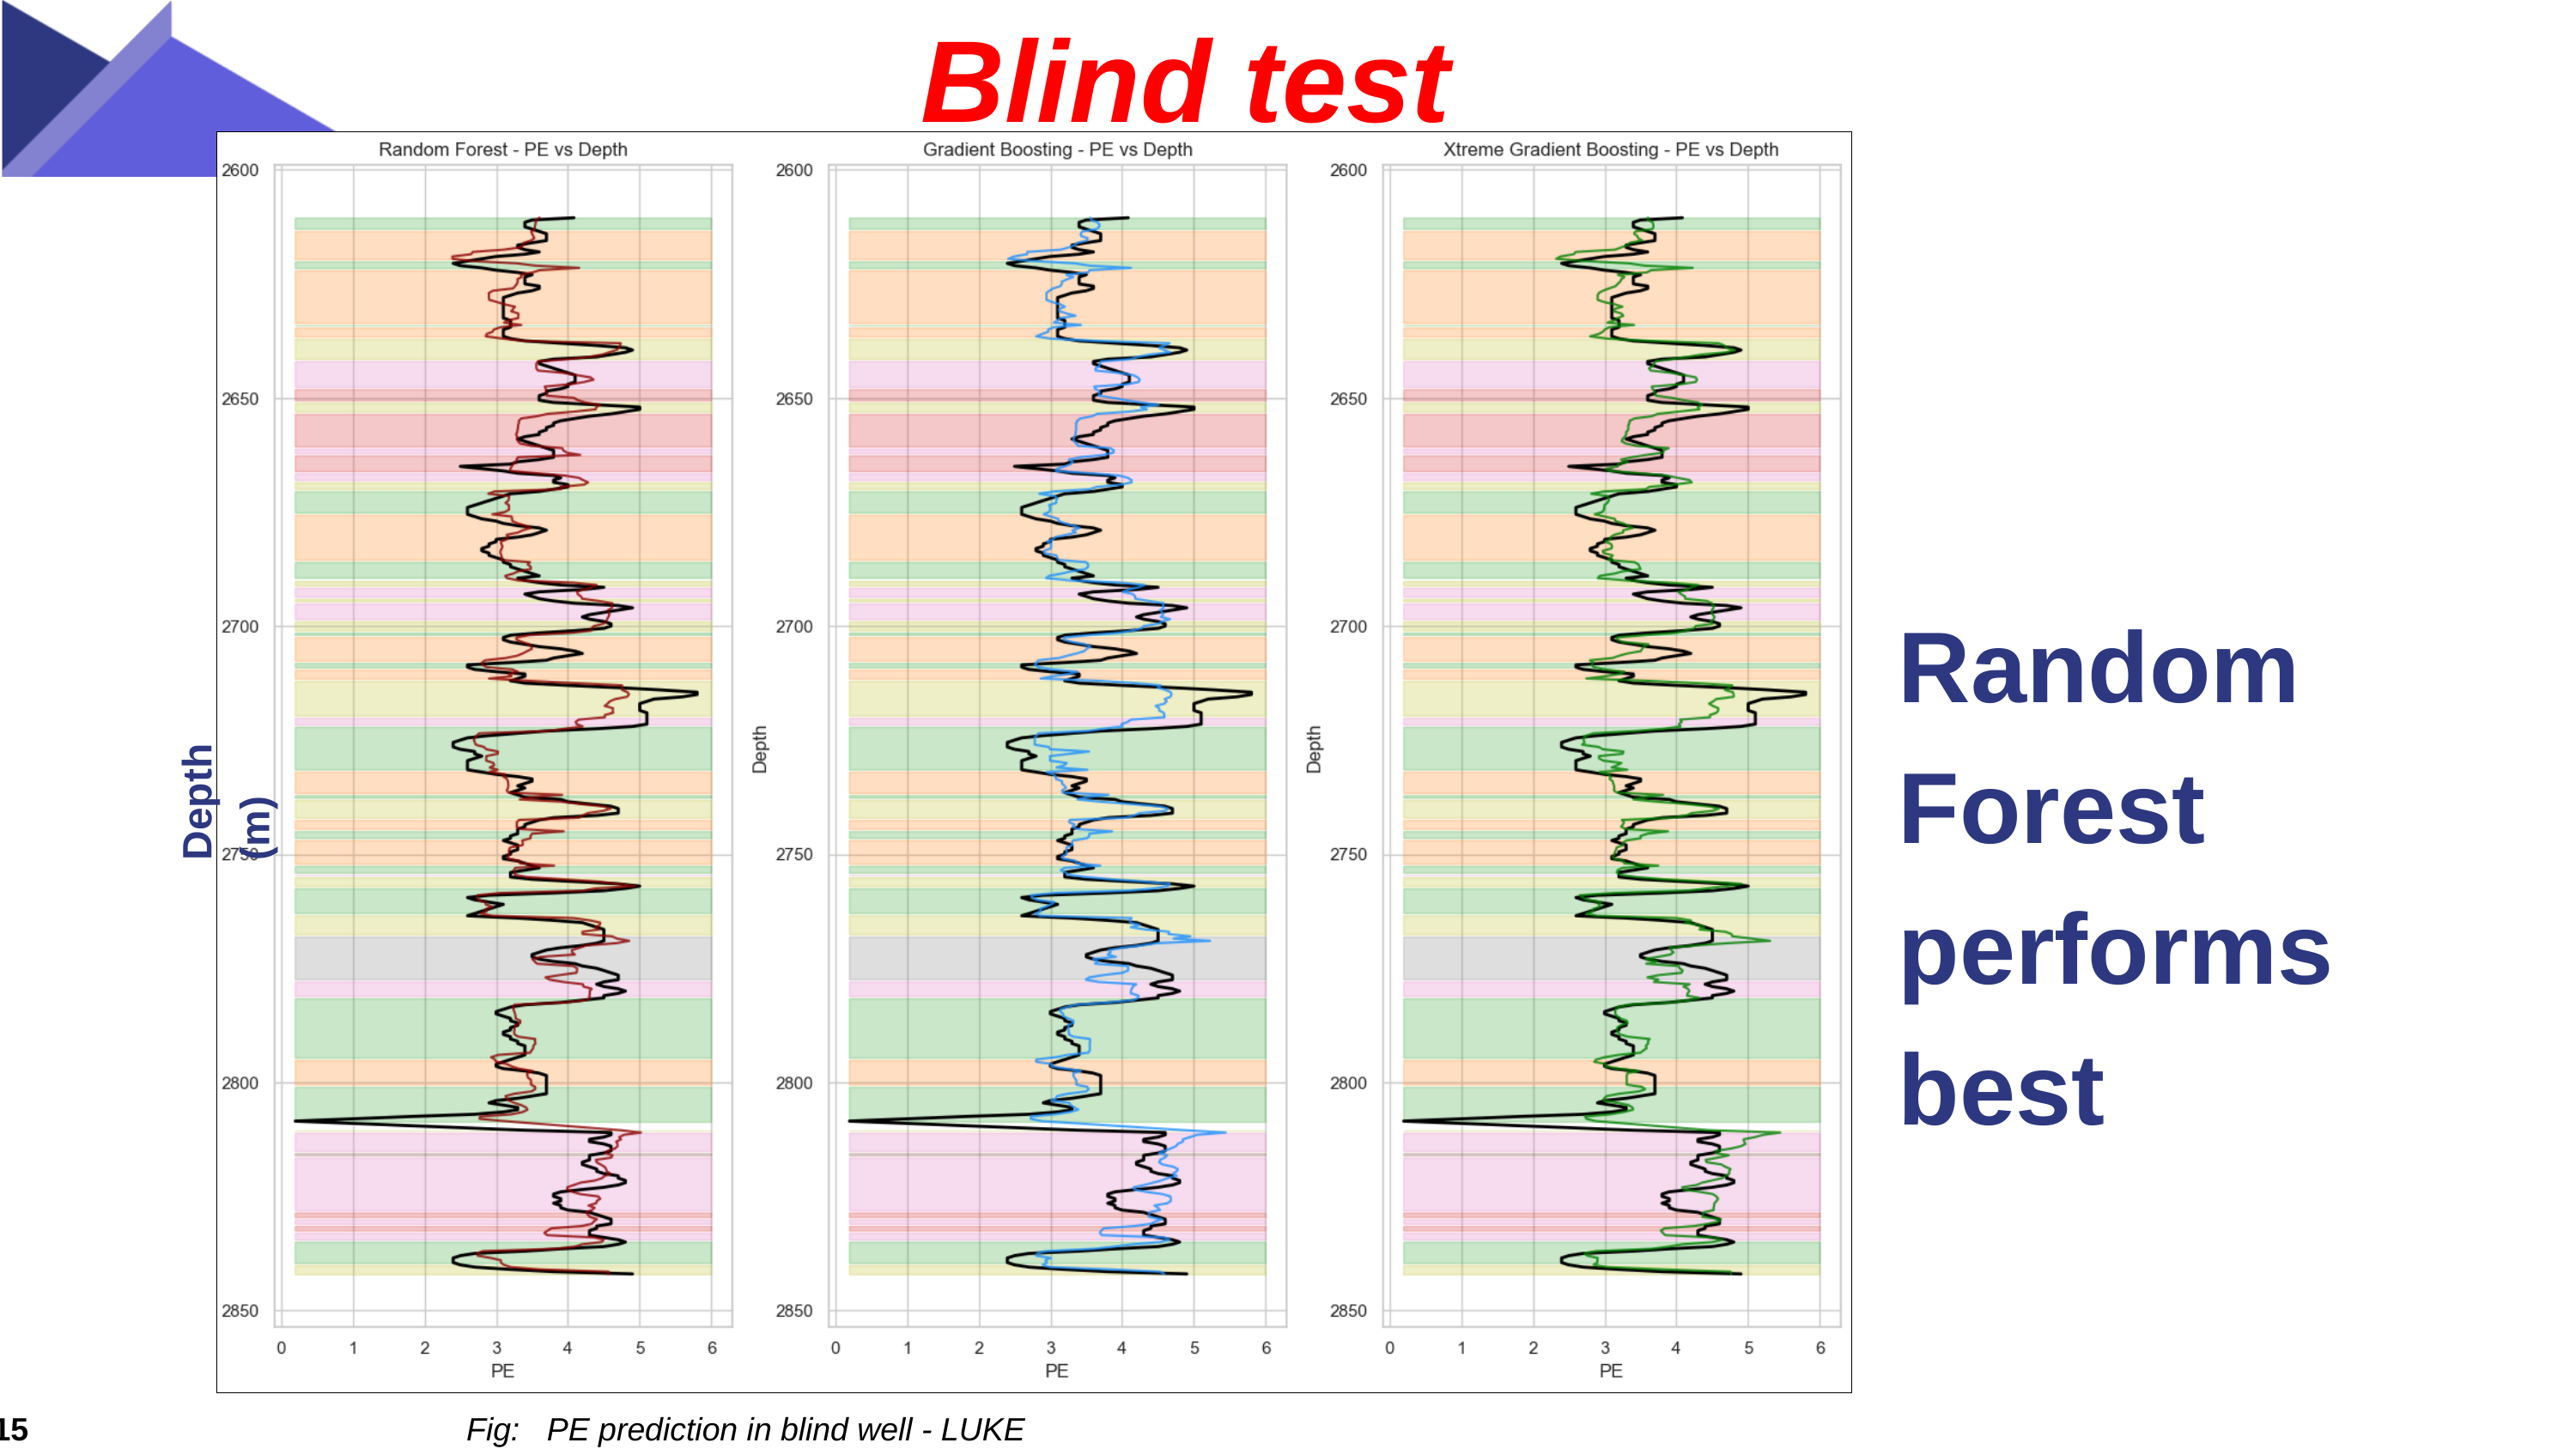

Blind test results

Random Forest performs best
Depth (m)
Fig:   PE prediction in blind well - LUKE G U
15